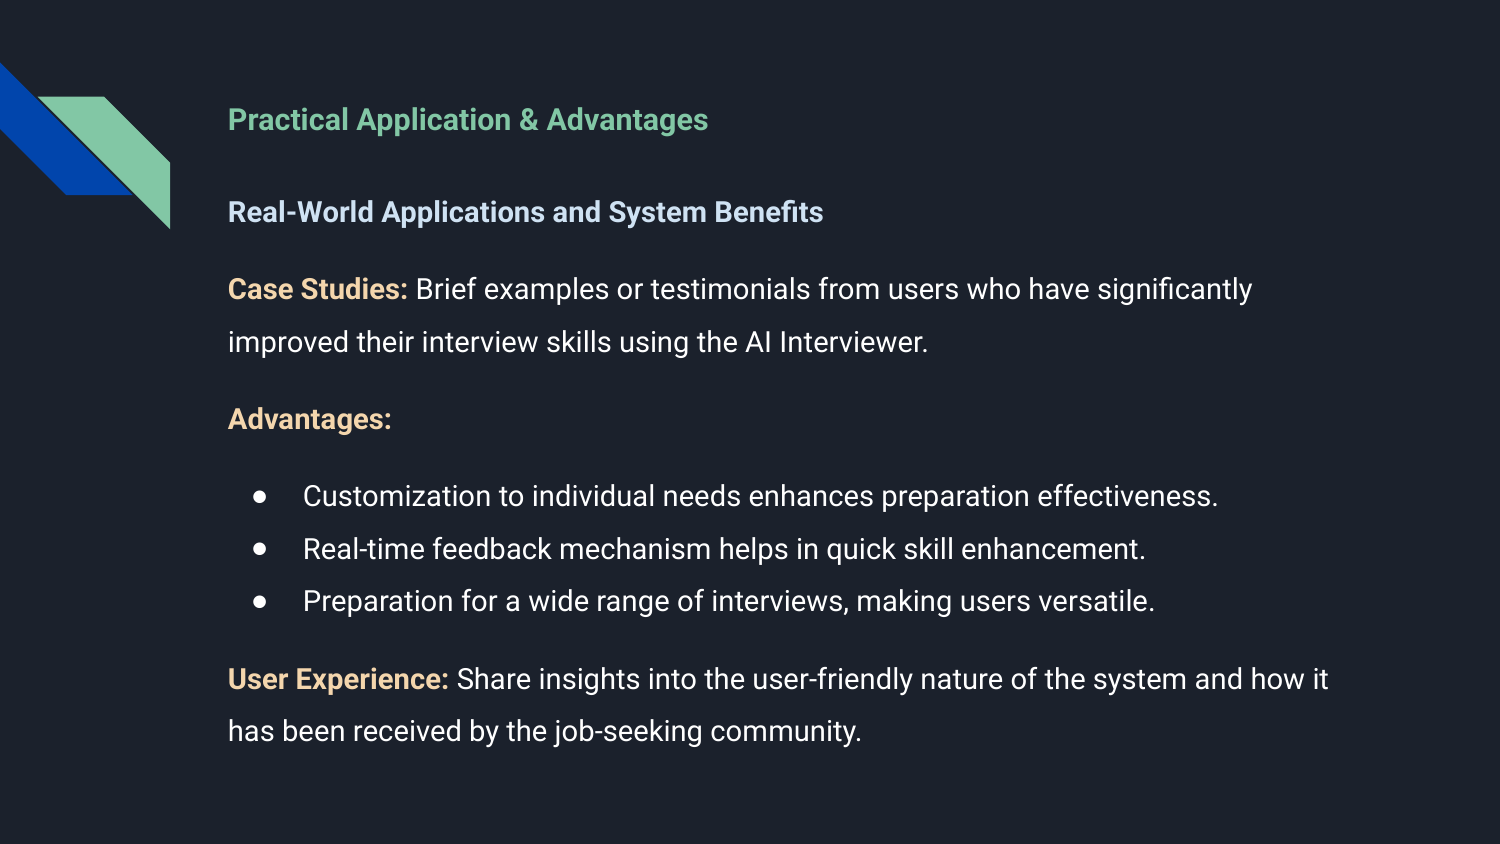

# Practical Application & Advantages
Real-World Applications and System Benefits
Case Studies: Brief examples or testimonials from users who have significantly improved their interview skills using the AI Interviewer.
Advantages:
Customization to individual needs enhances preparation effectiveness.
Real-time feedback mechanism helps in quick skill enhancement.
Preparation for a wide range of interviews, making users versatile.
User Experience: Share insights into the user-friendly nature of the system and how it has been received by the job-seeking community.